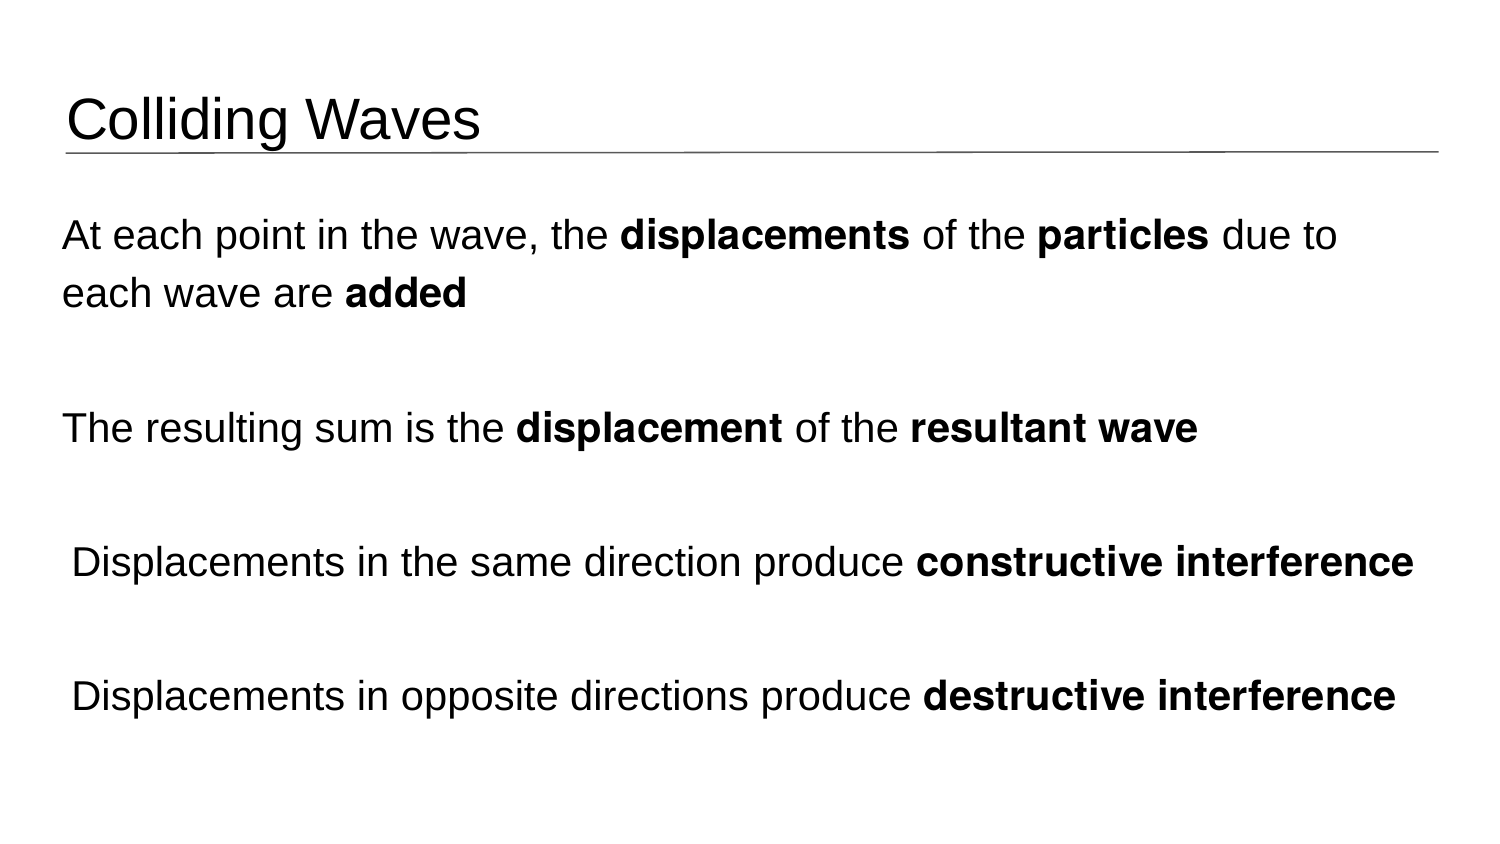

# Colliding Waves
At each point in the wave, the displacements of the particles due to each wave are added
The resulting sum is the displacement of the resultant wave
Displacements in the same direction produce constructive interference
Displacements in opposite directions produce destructive interference